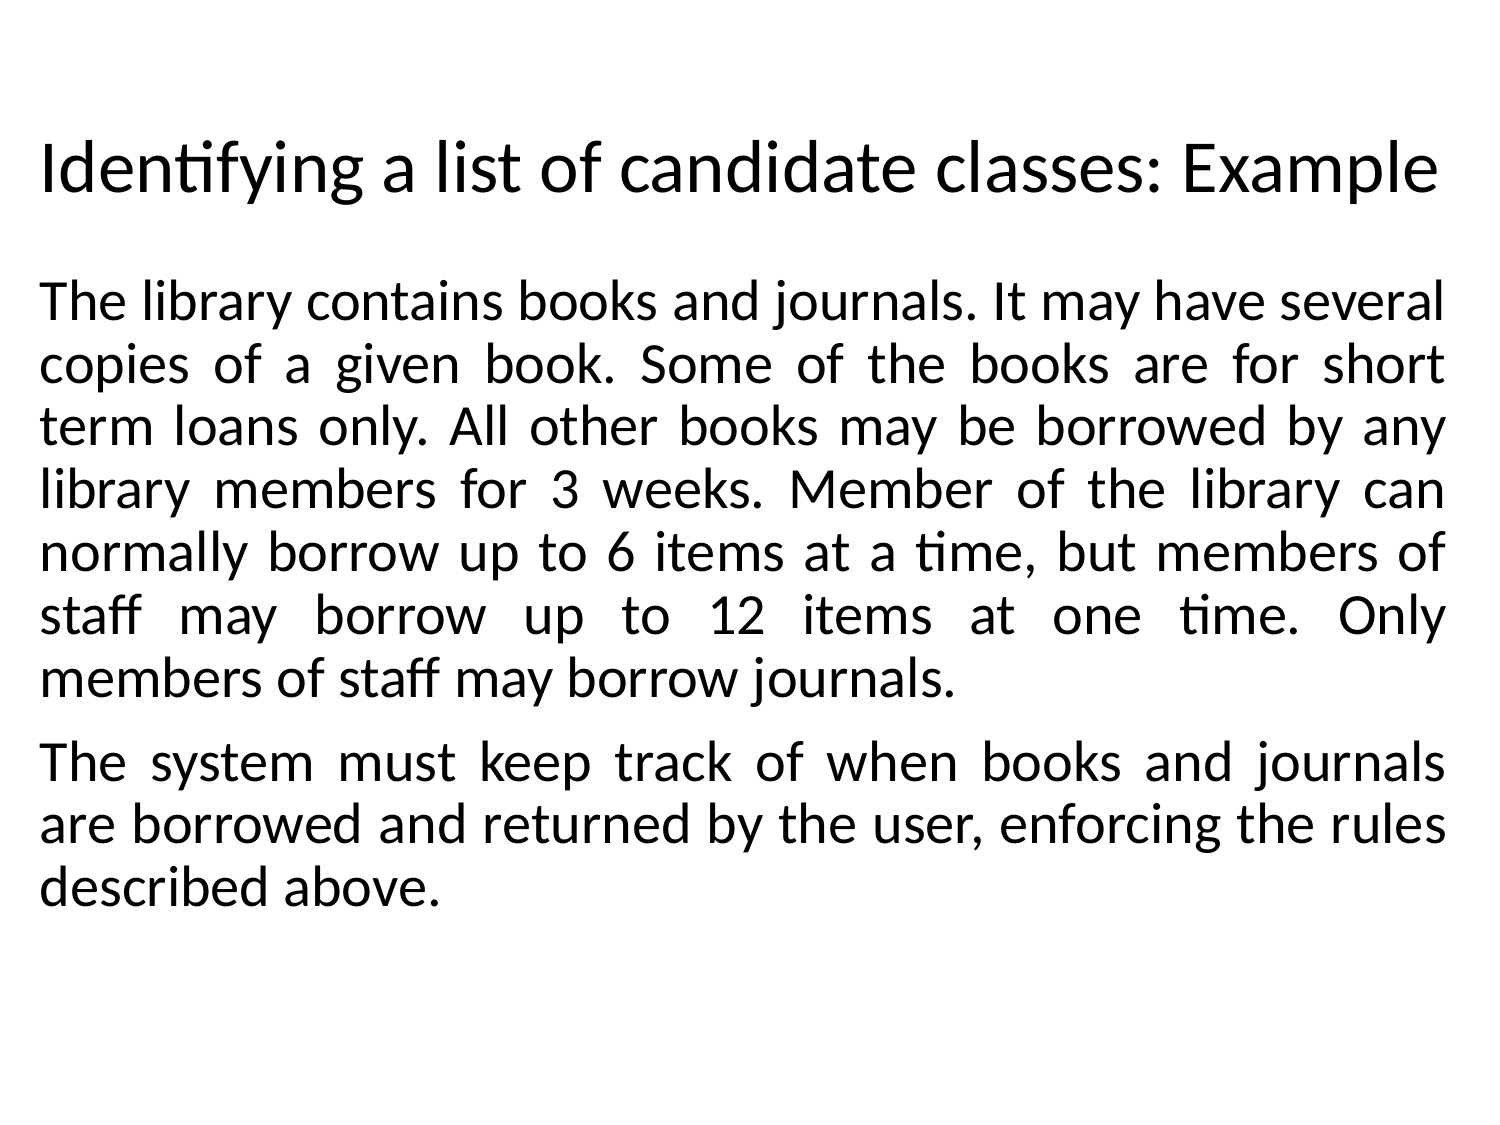

# Identifying a list of candidate classes: Example
The library contains books and journals. It may have several copies of a given book. Some of the books are for short term loans only. All other books may be borrowed by any library members for 3 weeks. Member of the library can normally borrow up to 6 items at a time, but members of staff may borrow up to 12 items at one time. Only members of staff may borrow journals.
The system must keep track of when books and journals are borrowed and returned by the user, enforcing the rules described above.